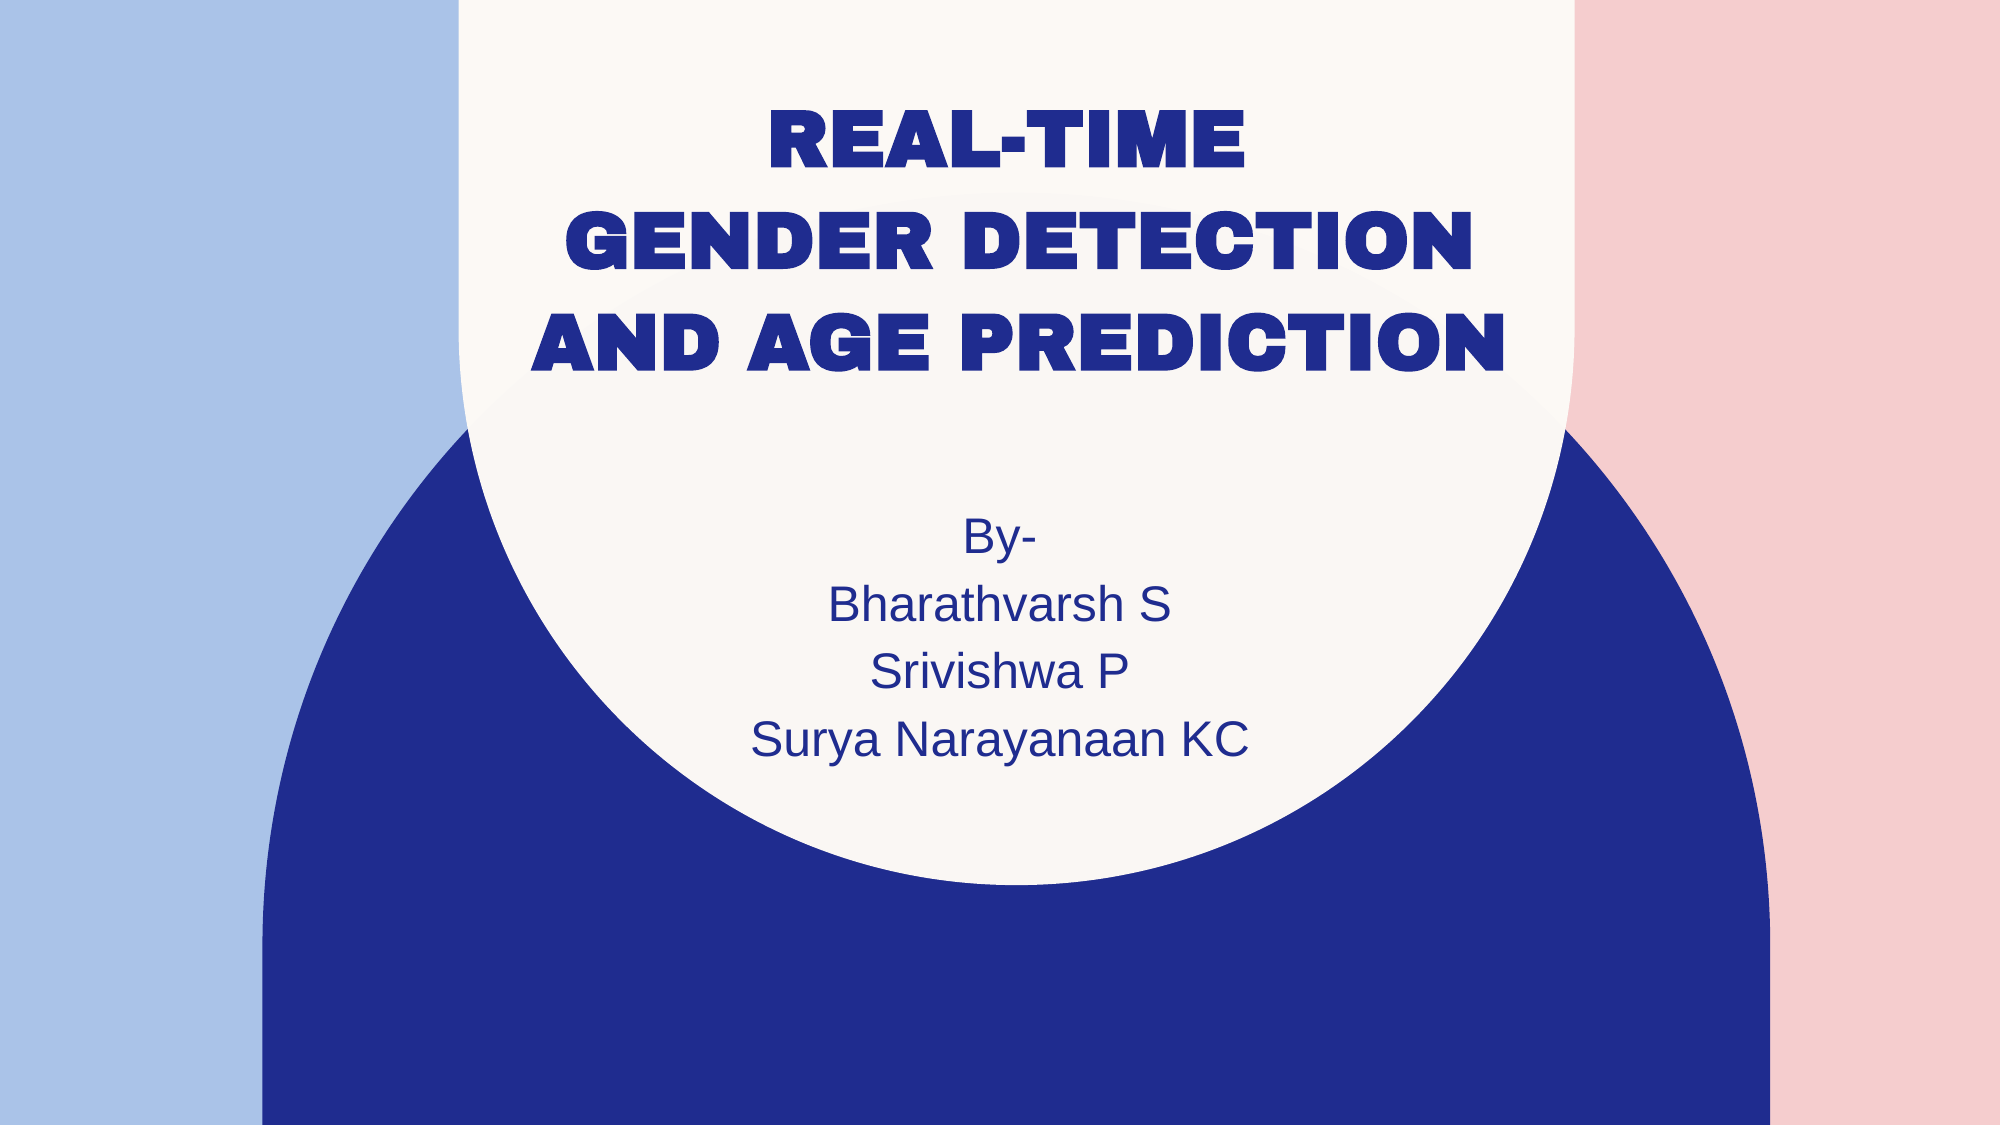

# REAL-TIME GENDER DETECTION AND AGE PREDICTION
By-
Bharathvarsh S
Srivishwa P
Surya Narayanaan KC